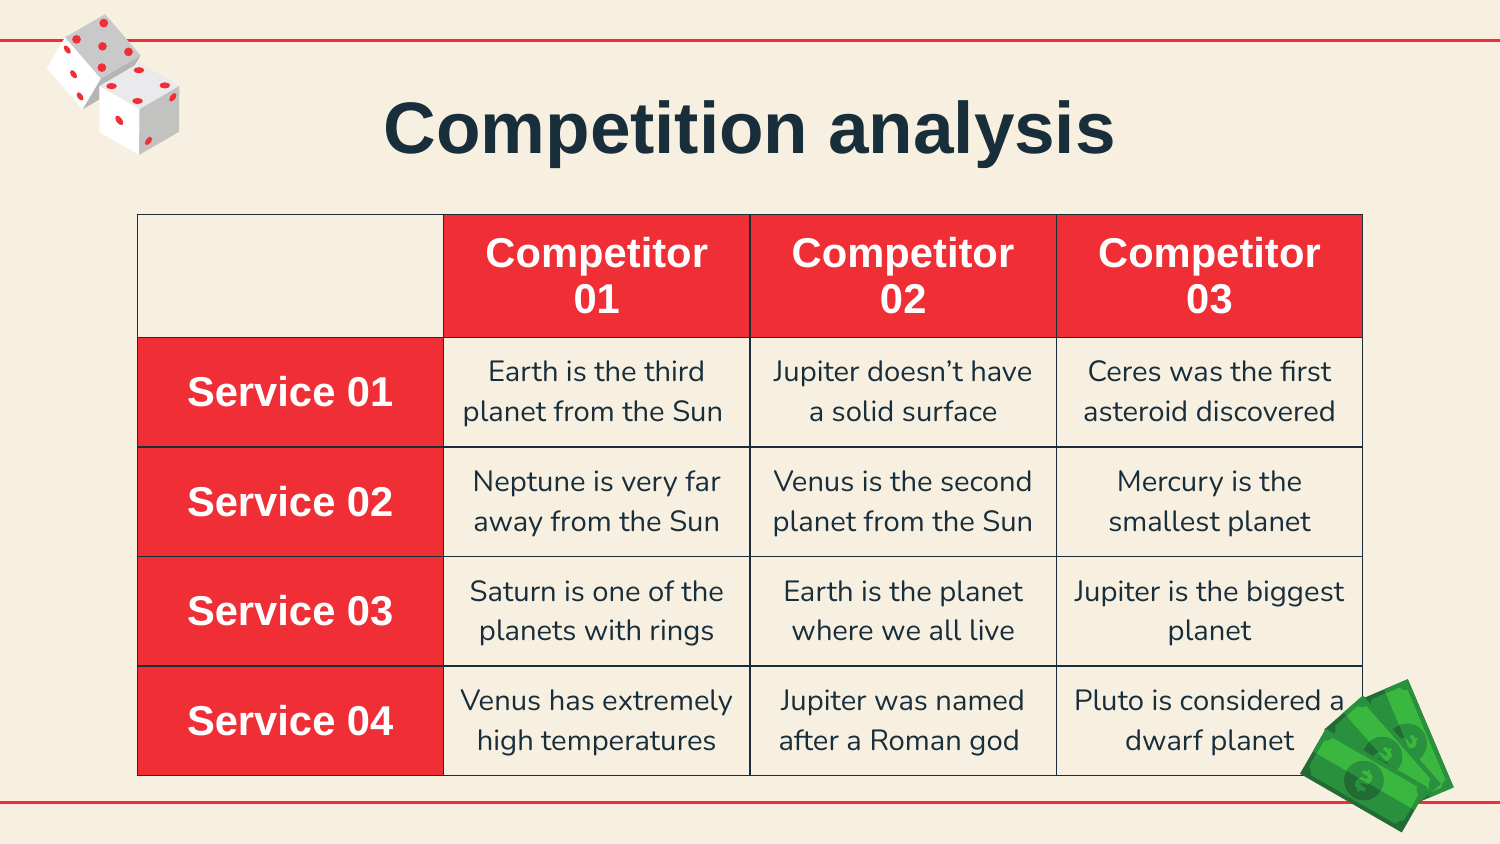

# Competition analysis
|  | Competitor 01 | Competitor 02 | Competitor 03 |
| --- | --- | --- | --- |
| Service 01 | Earth is the third planet from the Sun | Jupiter doesn’t have a solid surface | Ceres was the first asteroid discovered |
| Service 02 | Neptune is very far away from the Sun | Venus is the second planet from the Sun | Mercury is the smallest planet |
| Service 03 | Saturn is one of the planets with rings | Earth is the planet where we all live | Jupiter is the biggest planet |
| Service 04 | Venus has extremely high temperatures | Jupiter was named after a Roman god | Pluto is considered a dwarf planet |